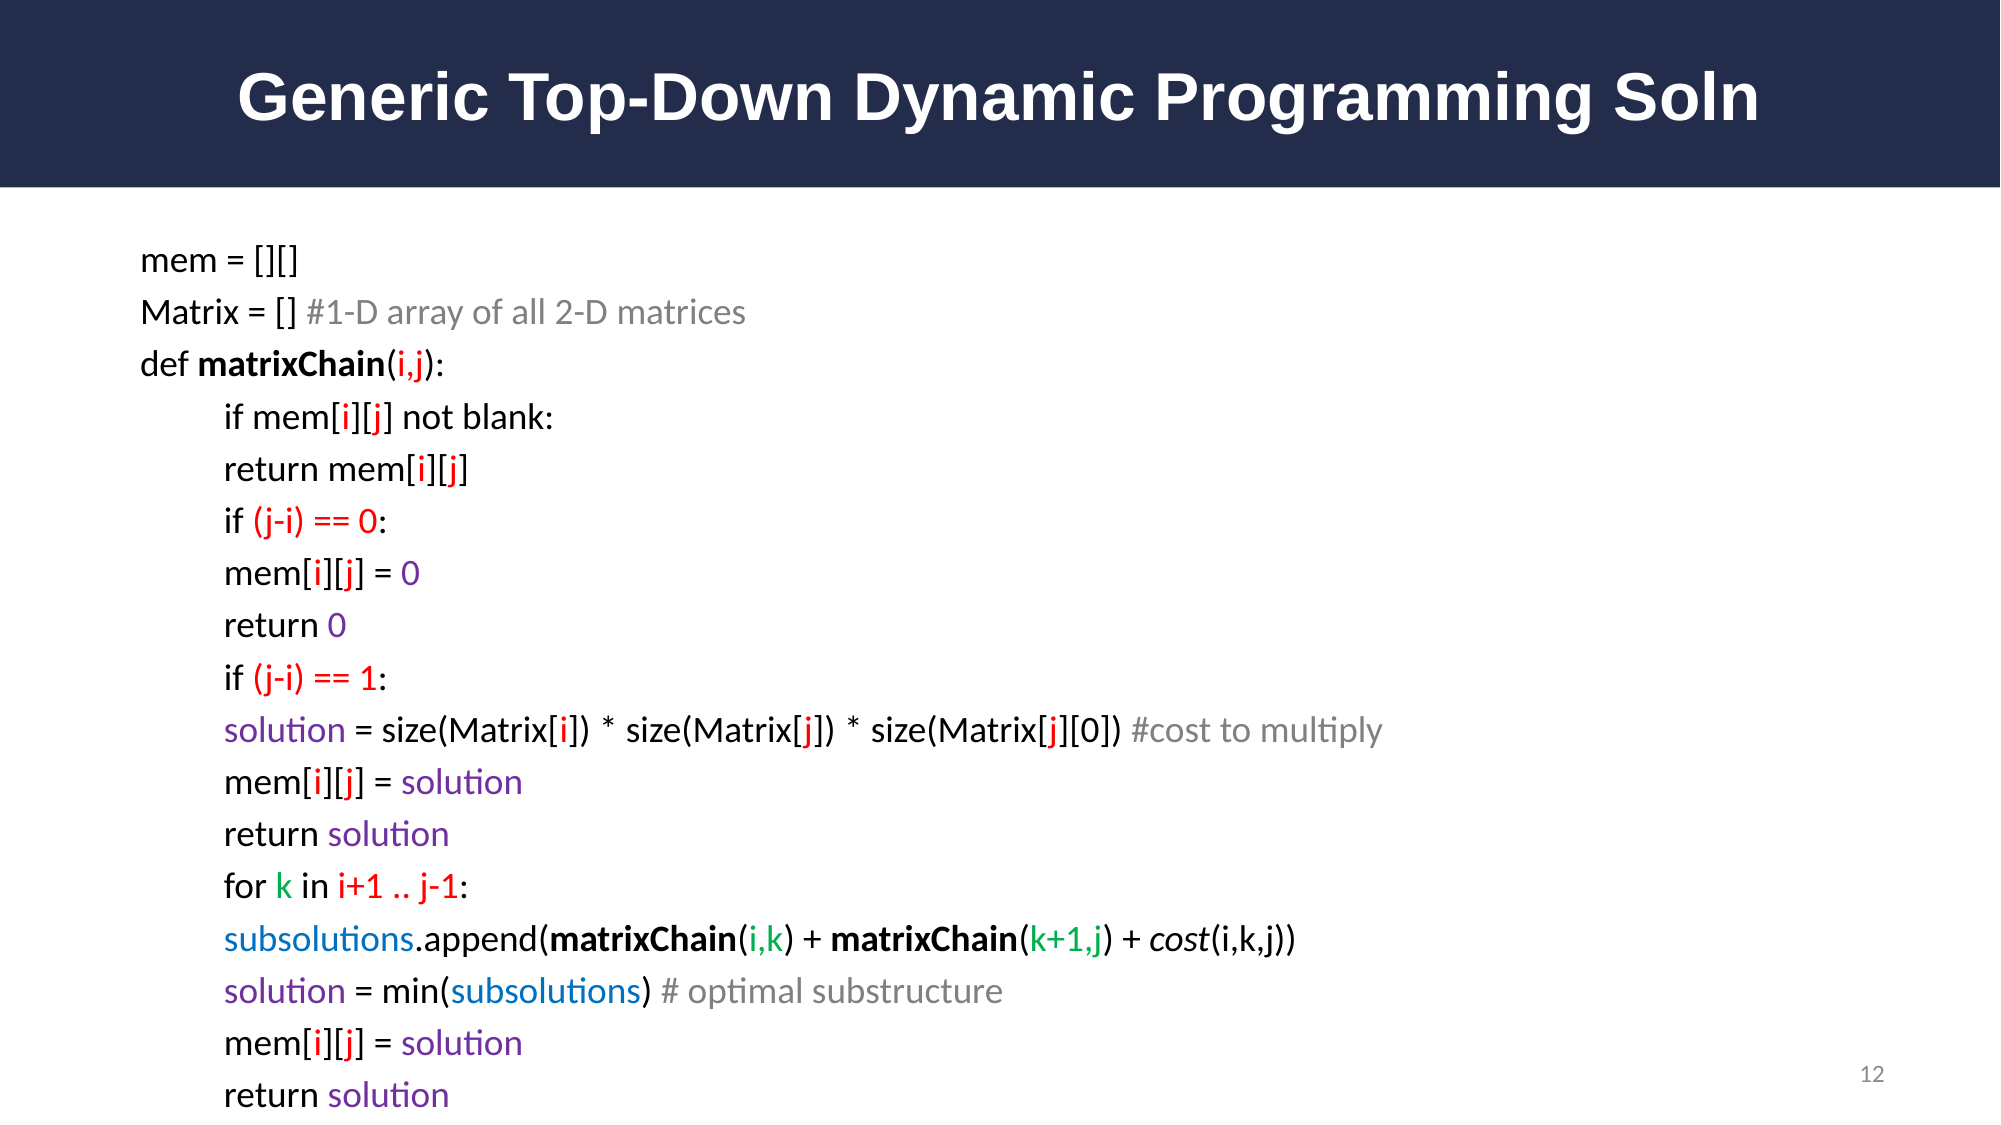

# Generic Top-Down Dynamic Programming Soln
mem = [][]
Matrix = [] #1-D array of all 2-D matrices
def matrixChain(i,j):
	if mem[i][j] not blank:
		return mem[i][j]
	if (j-i) == 0:
		mem[i][j] = 0
		return 0
	if (j-i) == 1:
		solution = size(Matrix[i]) * size(Matrix[j]) * size(Matrix[j][0]) #cost to multiply
		mem[i][j] = solution
		return solution
	for k in i+1 .. j-1:
		subsolutions.append(matrixChain(i,k) + matrixChain(k+1,j) + cost(i,k,j))
 	solution = min(subsolutions) # optimal substructure
	mem[i][j] = solution
	return solution
12